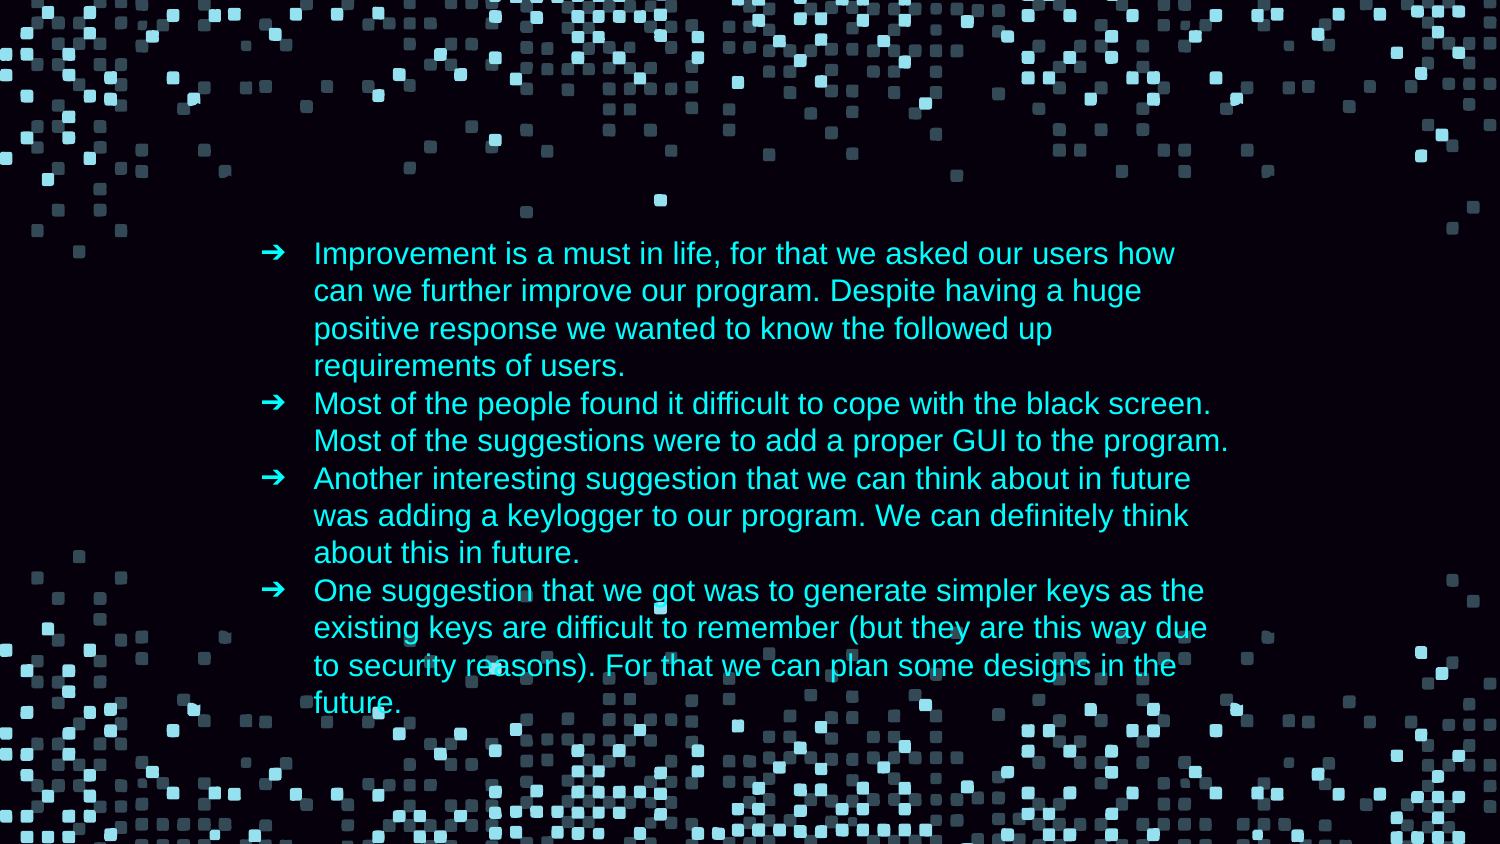

Improvement is a must in life, for that we asked our users how can we further improve our program. Despite having a huge positive response we wanted to know the followed up requirements of users.
Most of the people found it difficult to cope with the black screen. Most of the suggestions were to add a proper GUI to the program.
Another interesting suggestion that we can think about in future was adding a keylogger to our program. We can definitely think about this in future.
One suggestion that we got was to generate simpler keys as the existing keys are difficult to remember (but they are this way due to security reasons). For that we can plan some designs in the future.